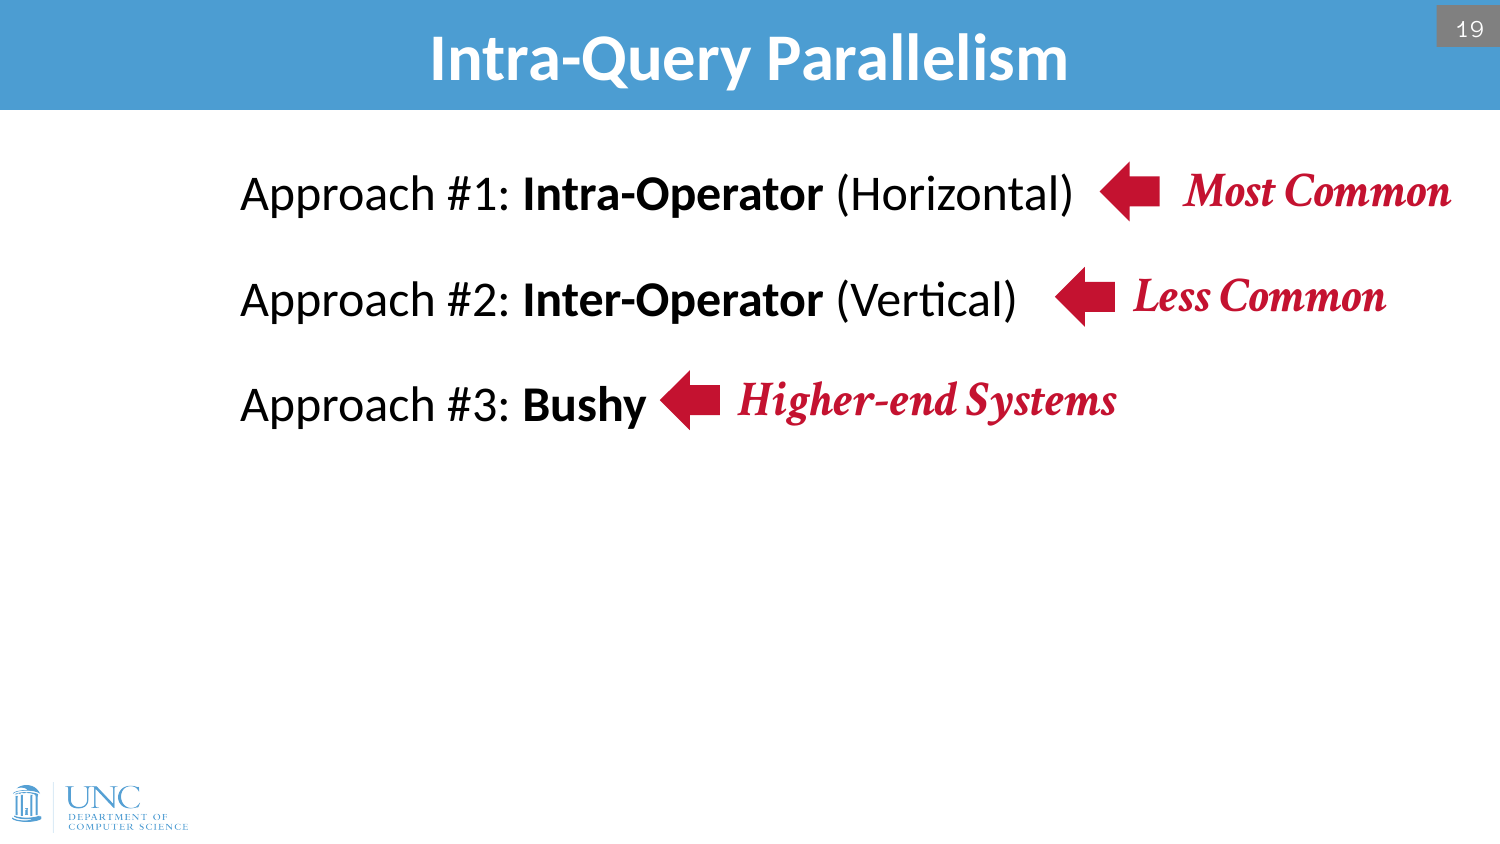

# Intra-Query Parallelism
19
Approach #1: Intra-Operator (Horizontal)

Approach #2: Inter-Operator (Vertical)

Approach #3: Bushy

Most Common

Less Common

Higher-end Systems